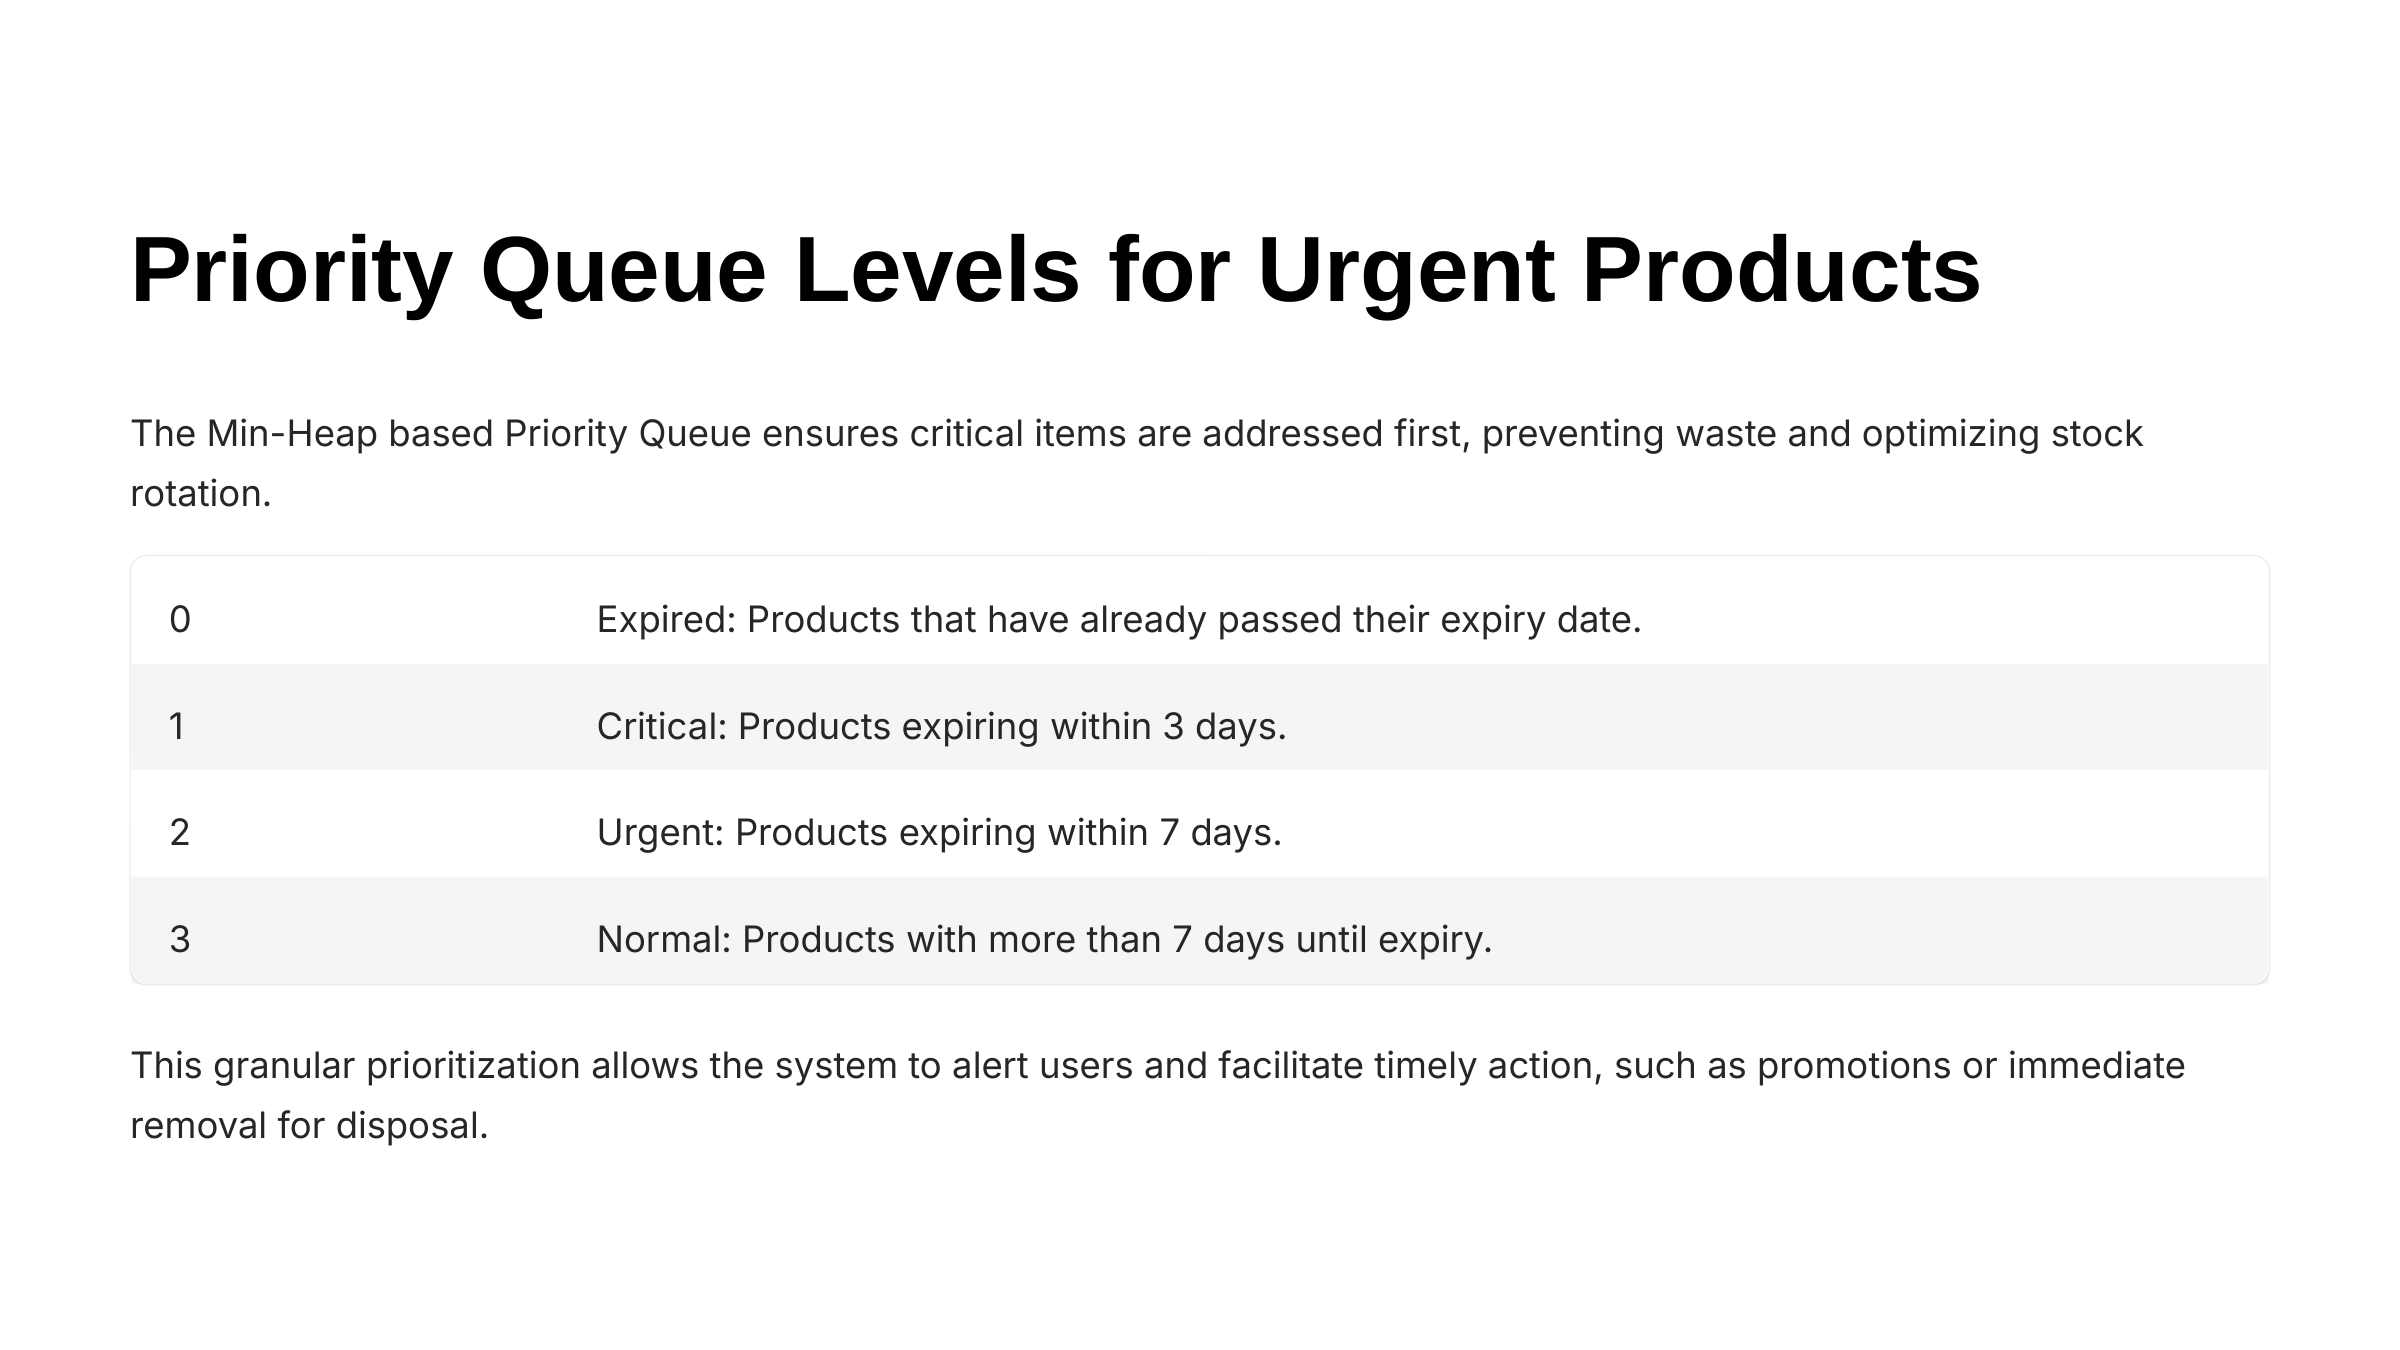

Priority Queue Levels for Urgent Products
The Min-Heap based Priority Queue ensures critical items are addressed first, preventing waste and optimizing stock rotation.

0
Expired: Products that have already passed their expiry date.

1
Critical: Products expiring within 3 days.

2
Urgent: Products expiring within 7 days.

3
Normal: Products with more than 7 days until expiry.
This granular prioritization allows the system to alert users and facilitate timely action, such as promotions or immediate removal for disposal.